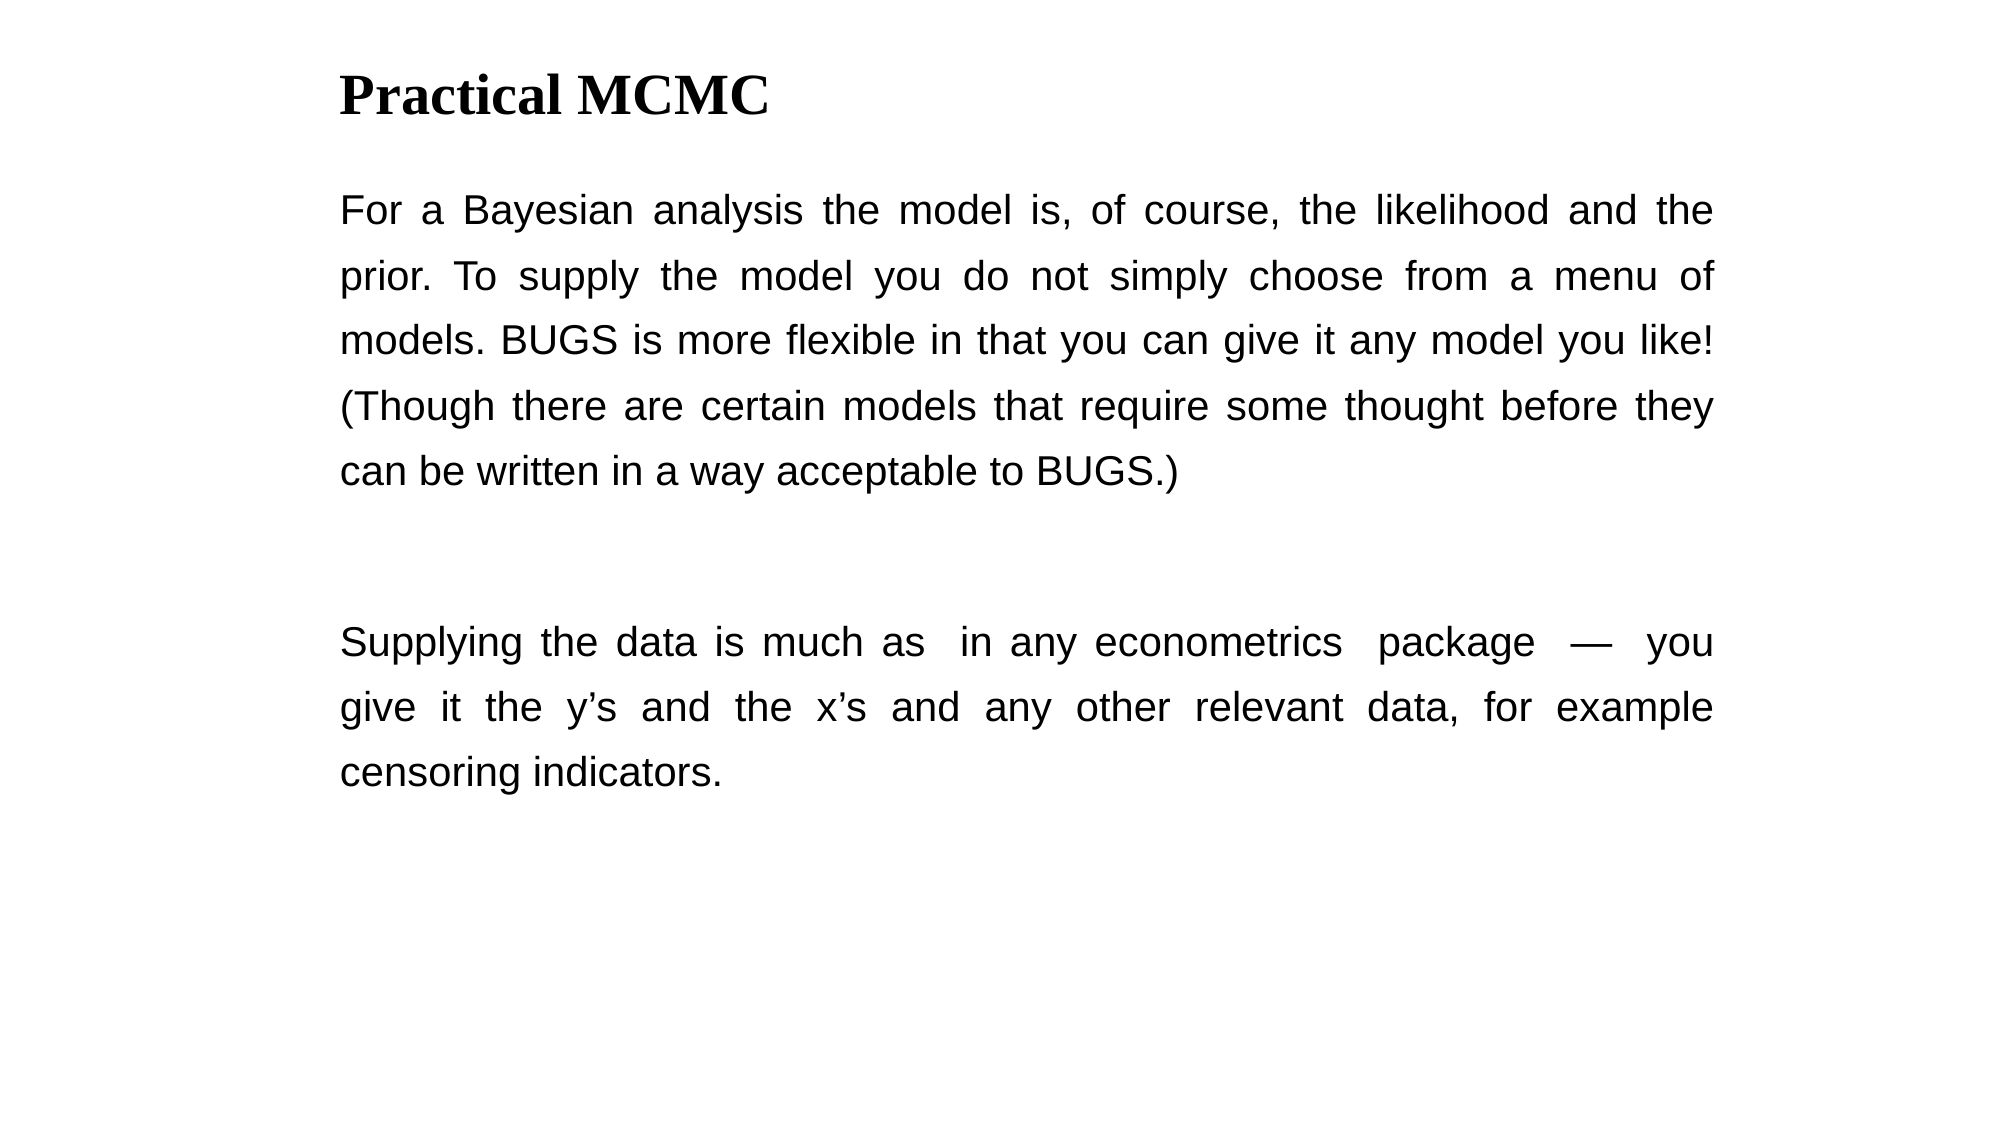

# Practical MCMC
For a Bayesian analysis the model is, of course, the likelihood and the prior. To supply the model you do not simply choose from a menu of models. BUGS is more flexible in that you can give it any model you like! (Though there are certain models that require some thought before they can be written in a way acceptable to BUGS.)

Supplying the data is much as  in any econometrics  package  —  you give it the y’s and the x’s and any other relevant data, for example censoring indicators.